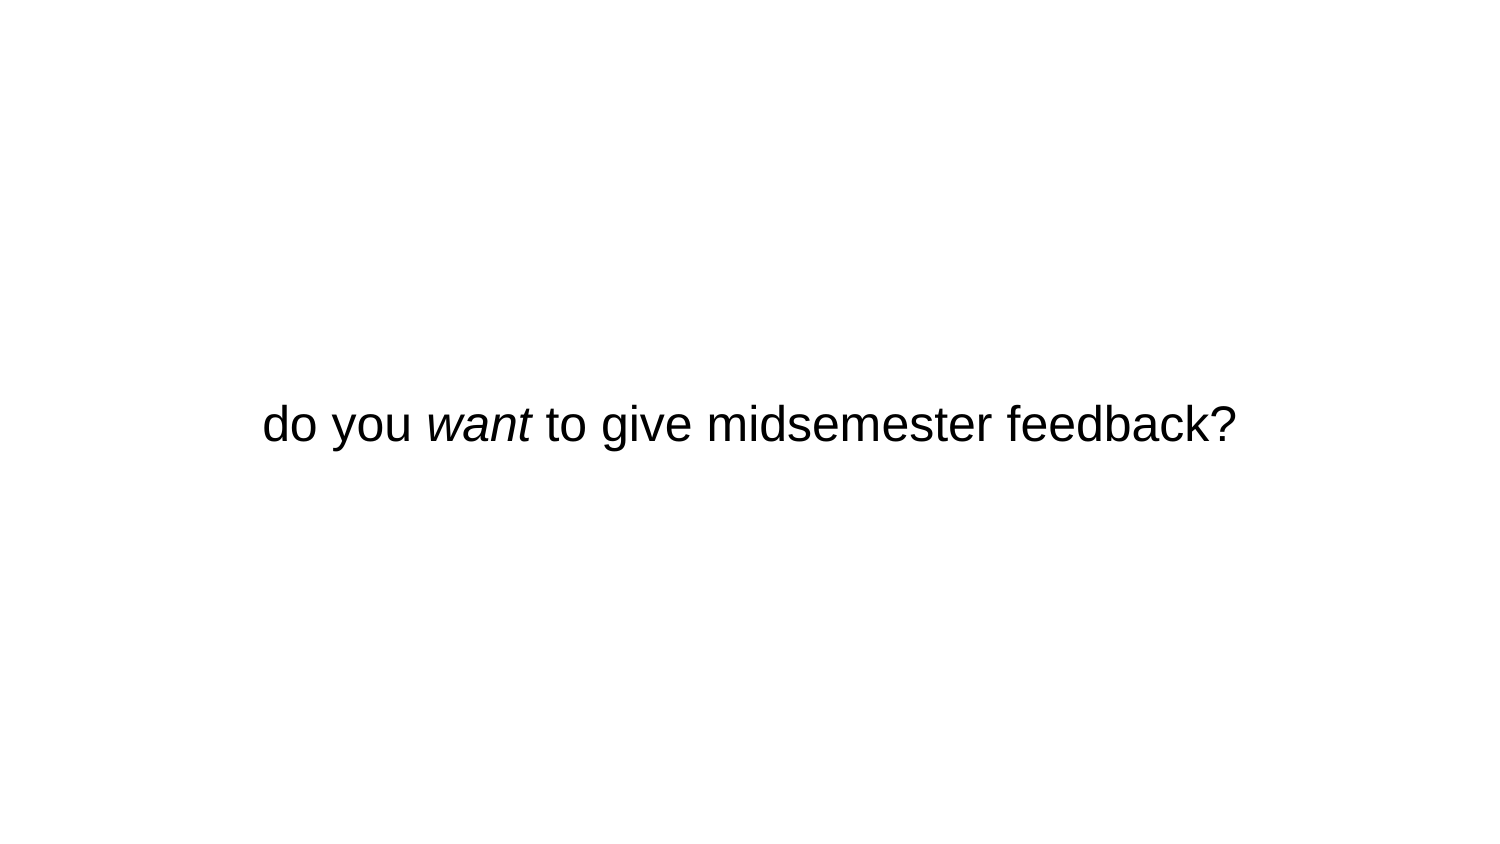

# do you want to give midsemester feedback?